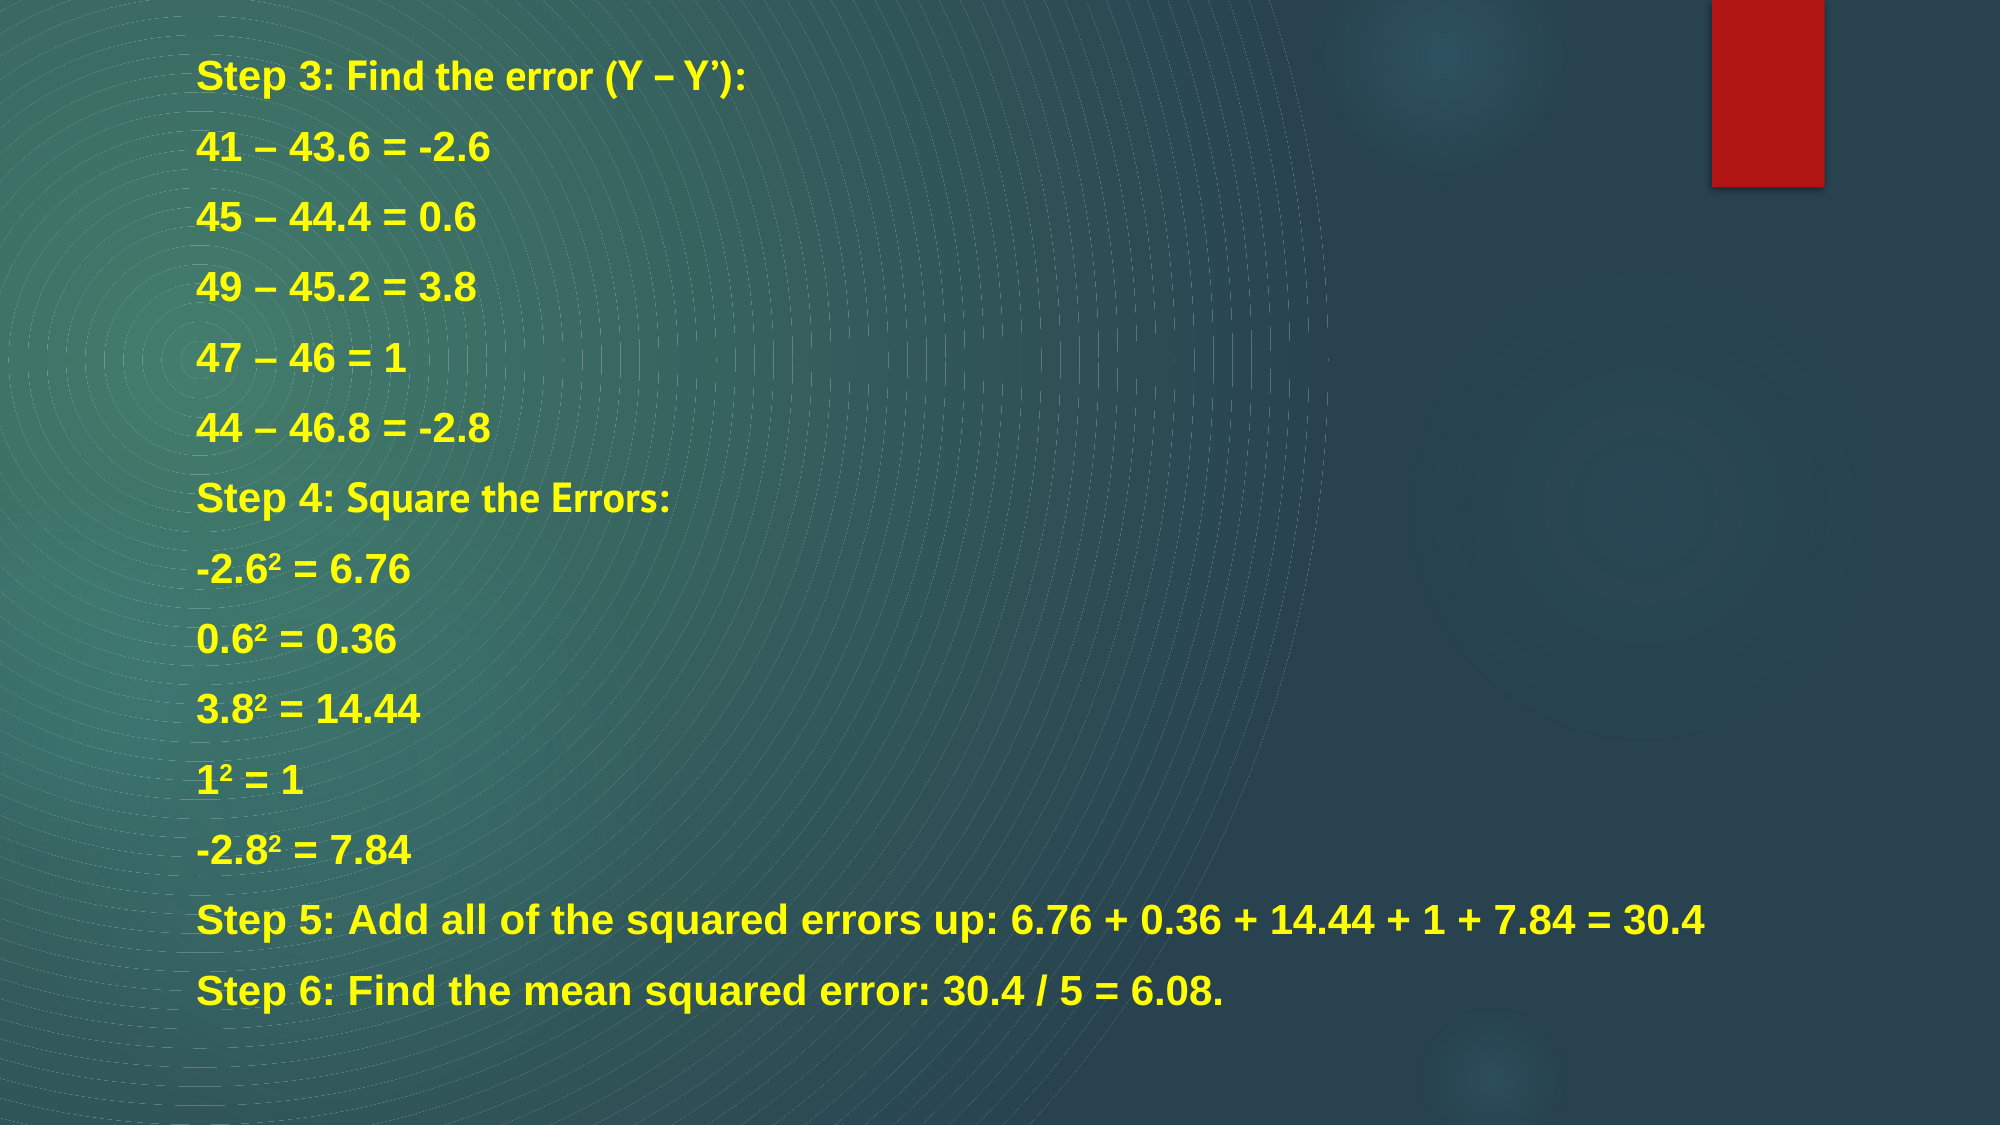

Step 3: Find the error (Y – Y’):
41 – 43.6 = -2.6
45 – 44.4 = 0.6
49 – 45.2 = 3.8
47 – 46 = 1
44 – 46.8 = -2.8
Step 4: Square the Errors:
-2.62 = 6.76
0.62 = 0.36
3.82 = 14.44
12 = 1
-2.82 = 7.84
Step 5: Add all of the squared errors up: 6.76 + 0.36 + 14.44 + 1 + 7.84 = 30.4
Step 6: Find the mean squared error: 30.4 / 5 = 6.08.